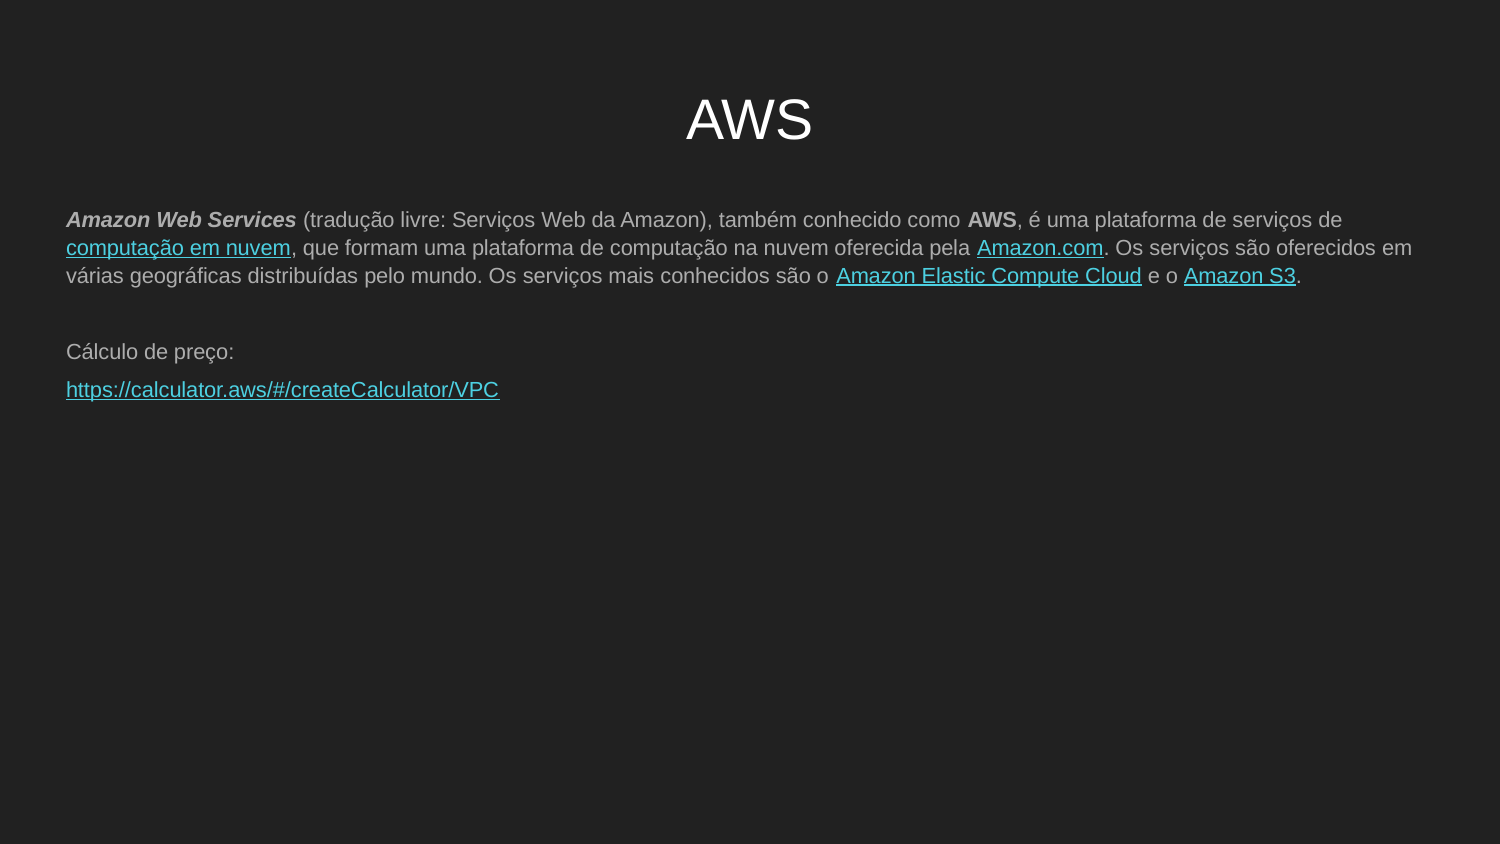

# AWS
Amazon Web Services (tradução livre: Serviços Web da Amazon), também conhecido como AWS, é uma plataforma de serviços de computação em nuvem, que formam uma plataforma de computação na nuvem oferecida pela Amazon.com. Os serviços são oferecidos em várias geográficas distribuídas pelo mundo. Os serviços mais conhecidos são o Amazon Elastic Compute Cloud e o Amazon S3.

Cálculo de preço:
https://calculator.aws/#/createCalculator/VPC